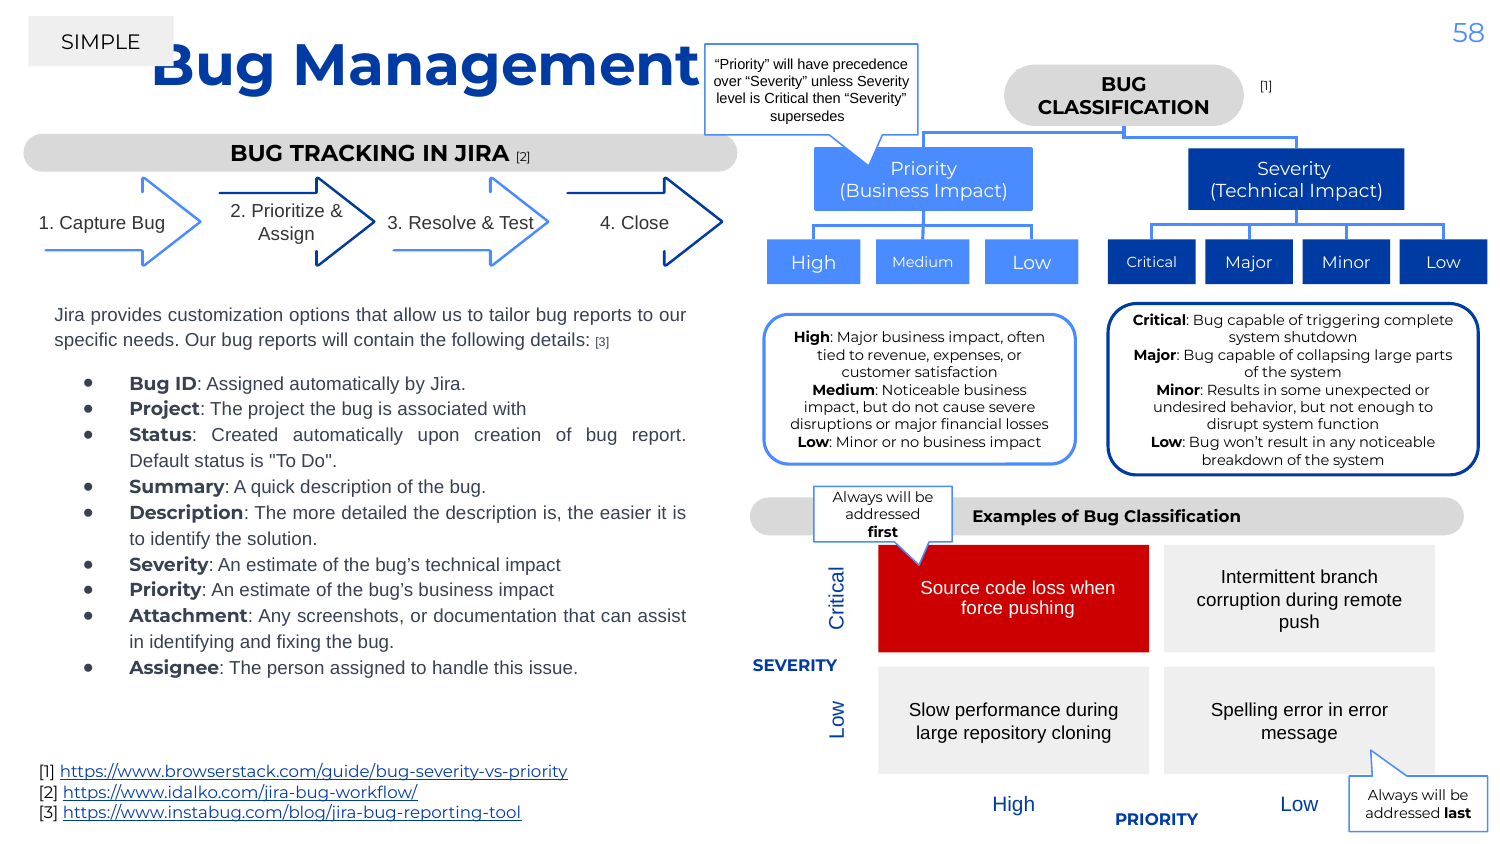

58
# Bug Management
SIMPLE
“Priority” will have precedence over “Severity” unless Severity level is Critical then “Severity” supersedes
BUG CLASSIFICATION
BUG CLASSIFICATION
[1]
BUG TRACKING IN JIRA [2]

1. Capture Bug
2. Prioritize & Assign
3. Resolve & Test
4. Close
Jira provides customization options that allow us to tailor bug reports to our specific needs. Our bug reports will contain the following details: [3]

Bug ID: Assigned automatically by Jira.
Project: The project the bug is associated with
Status: Created automatically upon creation of bug report. Default status is "To Do".
Summary: A quick description of the bug.
Description: The more detailed the description is, the easier it is to identify the solution.
Severity: An estimate of the bug’s technical impact
Priority: An estimate of the bug’s business impact
Attachment: Any screenshots, or documentation that can assist in identifying and fixing the bug.
Assignee: The person assigned to handle this issue.

Priority
(Business Impact)
Severity
(Technical Impact)
High
Medium
Low
Critical
Major
Minor
Low
Critical: Bug capable of triggering complete system shutdown
Major: Bug capable of collapsing large parts of the system
Minor: Results in some unexpected or undesired behavior, but not enough to disrupt system function
Low: Bug won’t result in any noticeable breakdown of the system
High: Major business impact, often tied to revenue, expenses, or customer satisfaction
Medium: Noticeable business impact, but do not cause severe disruptions or major financial losses
Low: Minor or no business impact
Always will be addressed first
Examples of Bug Classification
Source code loss when force pushing
Intermittent branch corruption during remote push
Critical
SEVERITY
Slow performance during large repository cloning
Spelling error in error message
Low
[1] https://www.browserstack.com/guide/bug-severity-vs-priority
[2] https://www.idalko.com/jira-bug-workflow/
[3] https://www.instabug.com/blog/jira-bug-reporting-tool
High
Low
Always will be addressed last
PRIORITY